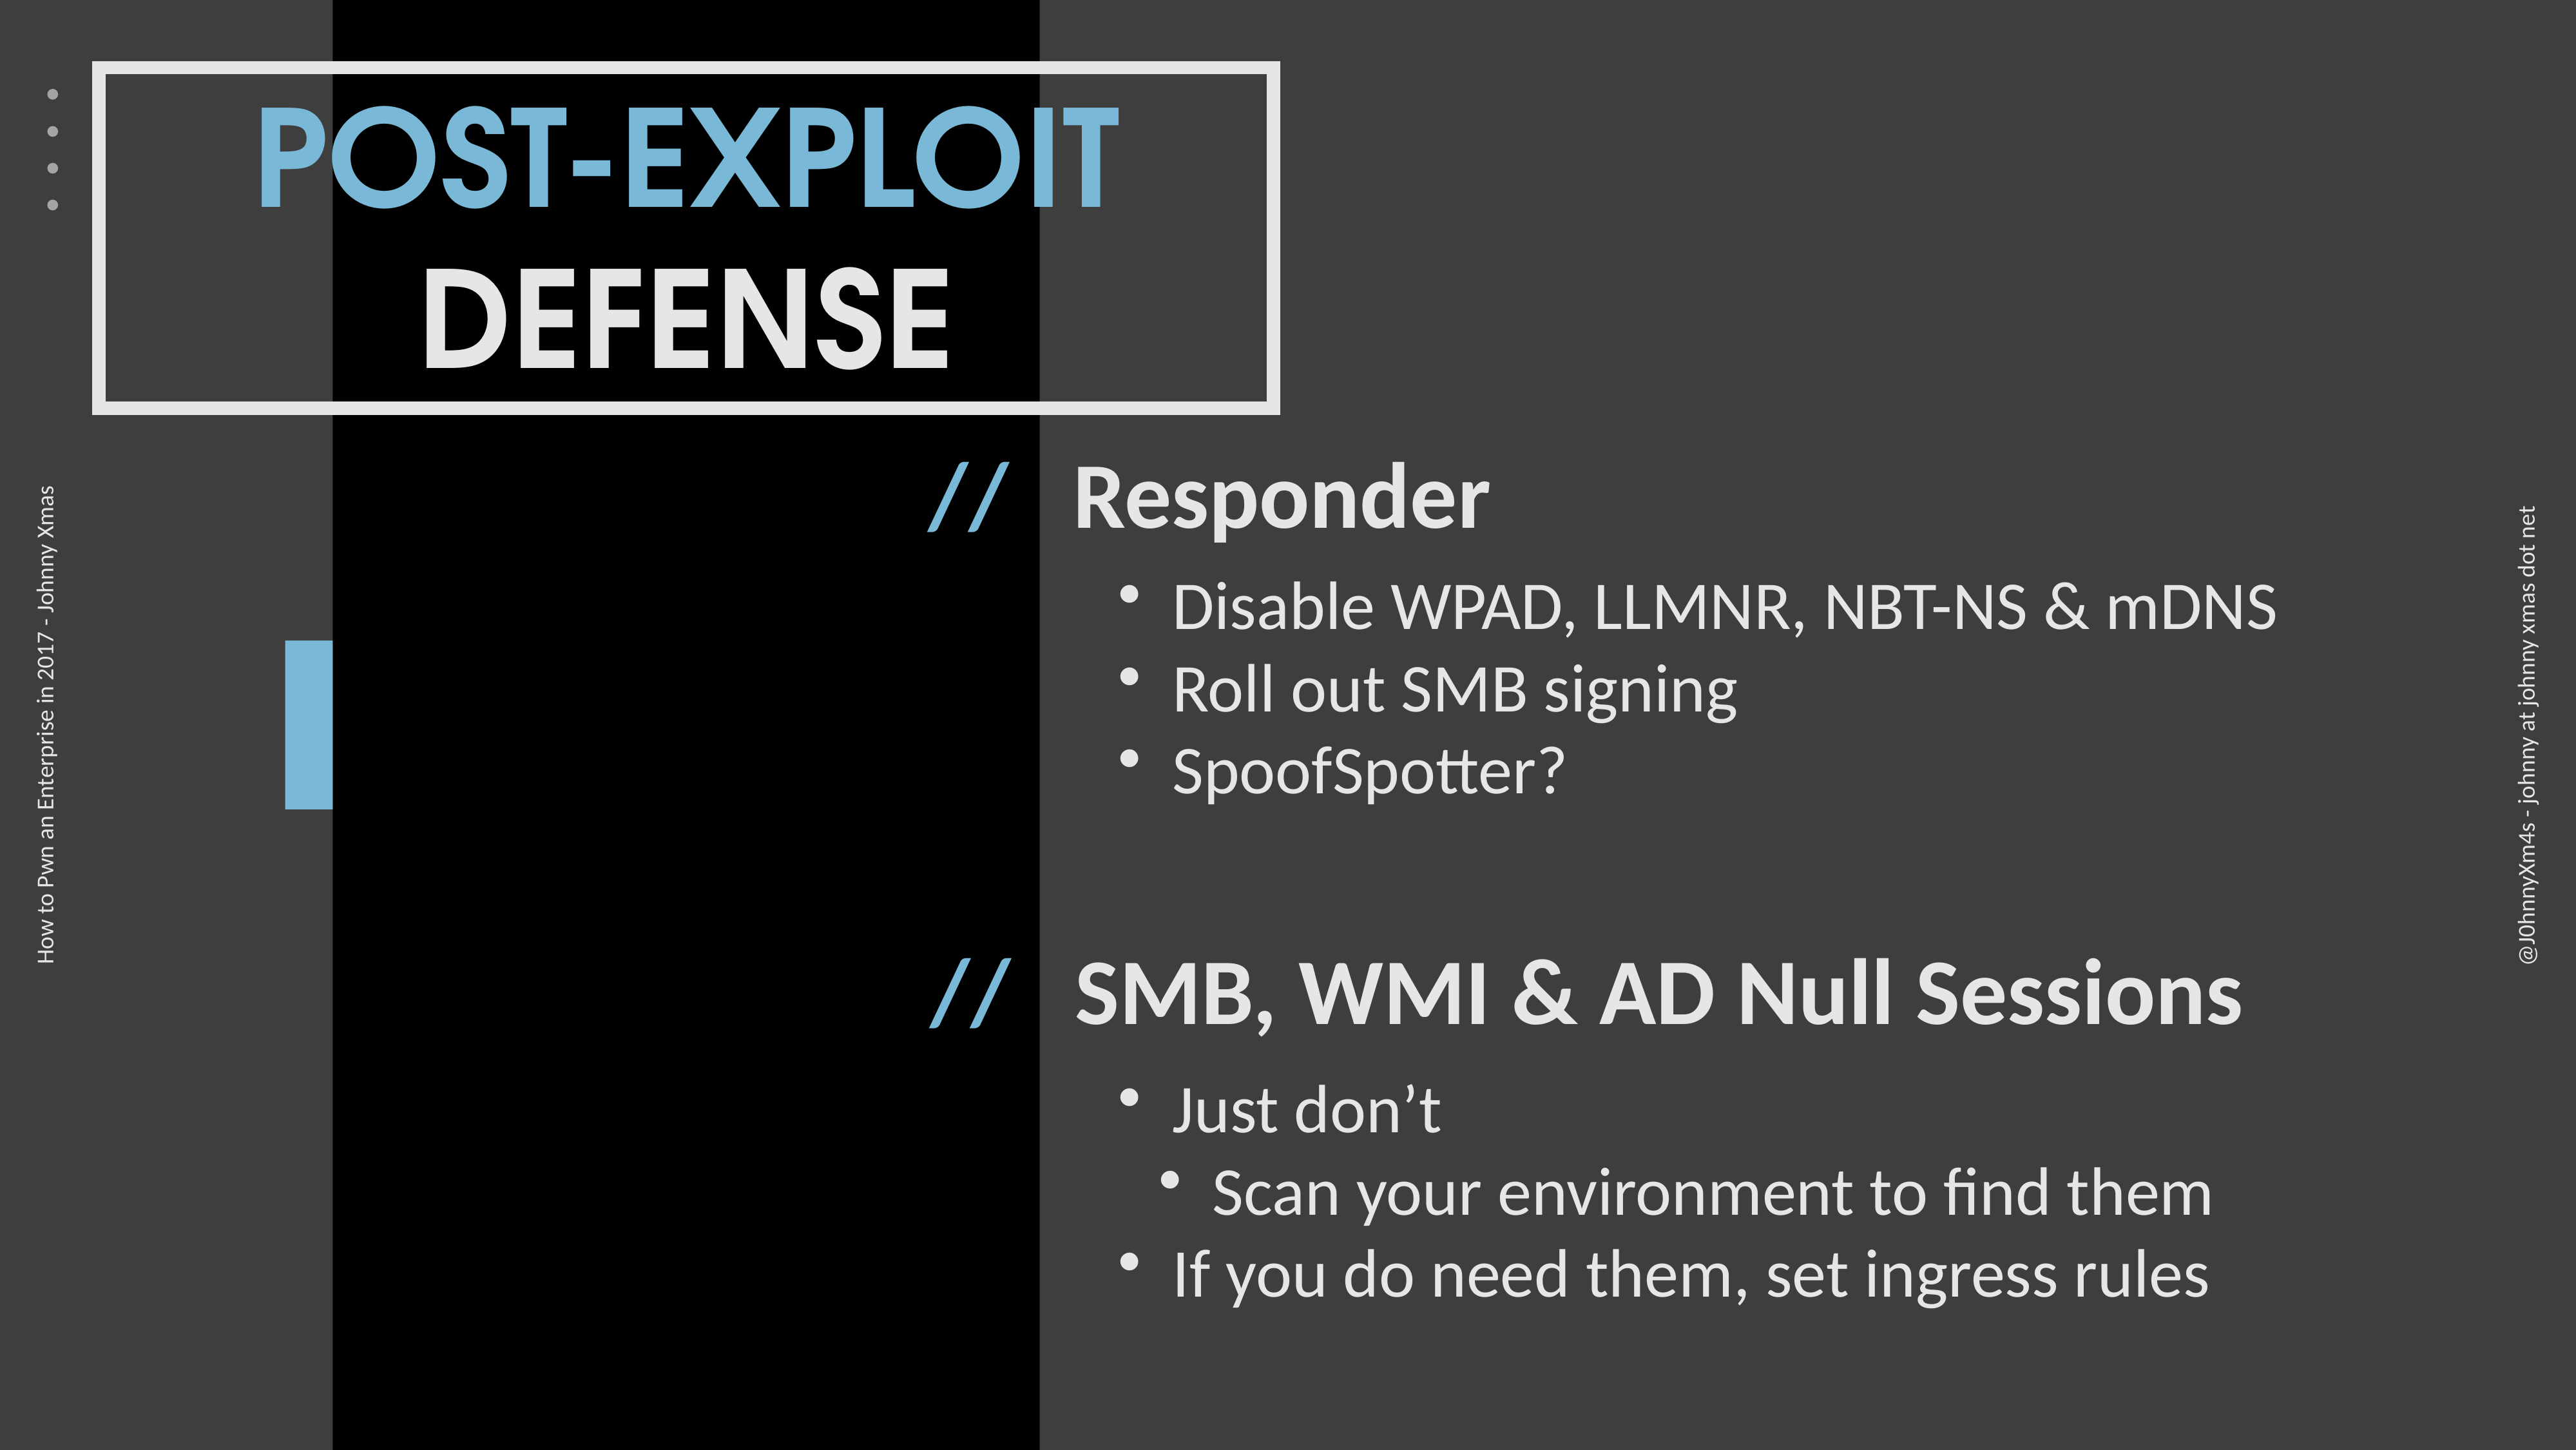

POST-EXPLOIT
DEFENSE
//   Responder
Disable WPAD, LLMNR, NBT-NS & mDNS
Roll out SMB signing
SpoofSpotter?

//   SMB, WMI & AD Null Sessions
Just don’t
Scan your environment to find them
If you do need them, set ingress rules
27